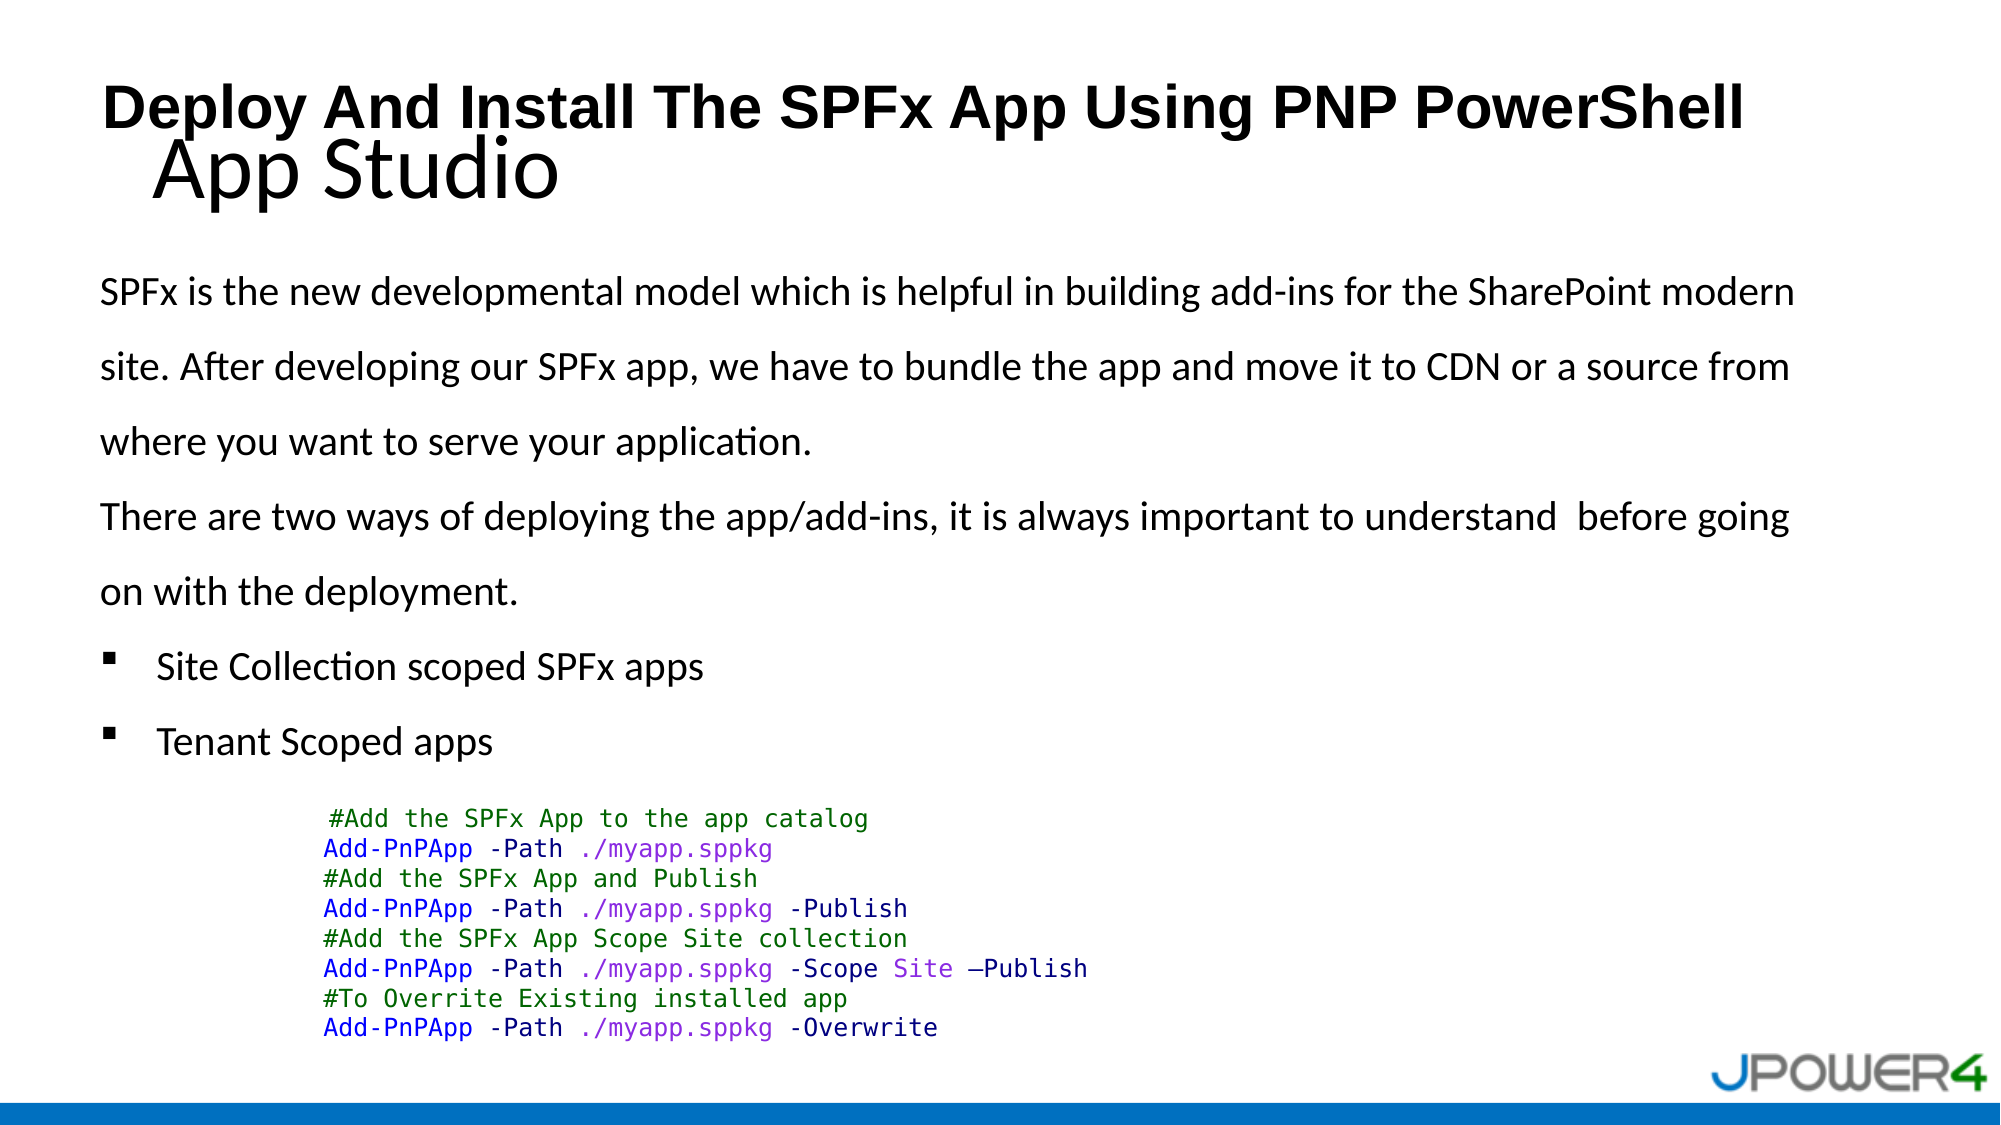

Deploy And Install The SPFx App Using PNP PowerShell
# App Studio
SPFx is the new developmental model which is helpful in building add-ins for the SharePoint modern site. After developing our SPFx app, we have to bundle the app and move it to CDN or a source from where you want to serve your application.
There are two ways of deploying the app/add-ins, it is always important to understand  before going on with the deployment.
Site Collection scoped SPFx apps
Tenant Scoped apps
 #Add the SPFx App to the app catalog
Add-PnPApp -Path ./myapp.sppkg
#Add the SPFx App and Publish
Add-PnPApp -Path ./myapp.sppkg -Publish
#Add the SPFx App Scope Site collection
Add-PnPApp -Path ./myapp.sppkg -Scope Site –Publish
#To Overrite Existing installed app
Add-PnPApp -Path ./myapp.sppkg -Overwrite